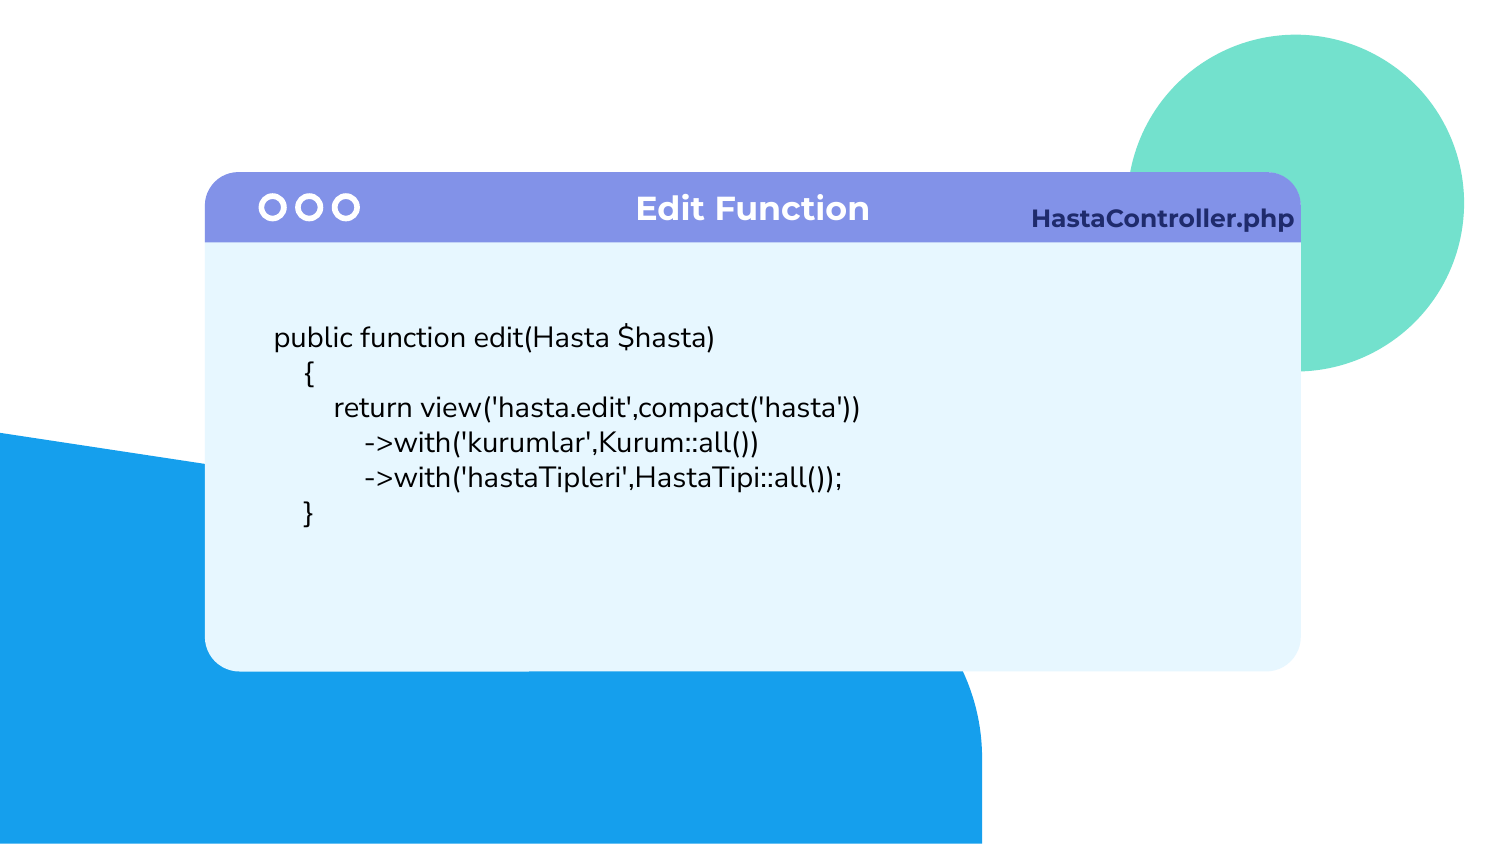

Edit Function

# HastaController.php
public function edit(Hasta $hasta)
    {
        return view('hasta.edit',compact('hasta'))
            ->with('kurumlar',Kurum::all())
            ->with('hastaTipleri',HastaTipi::all());
    }